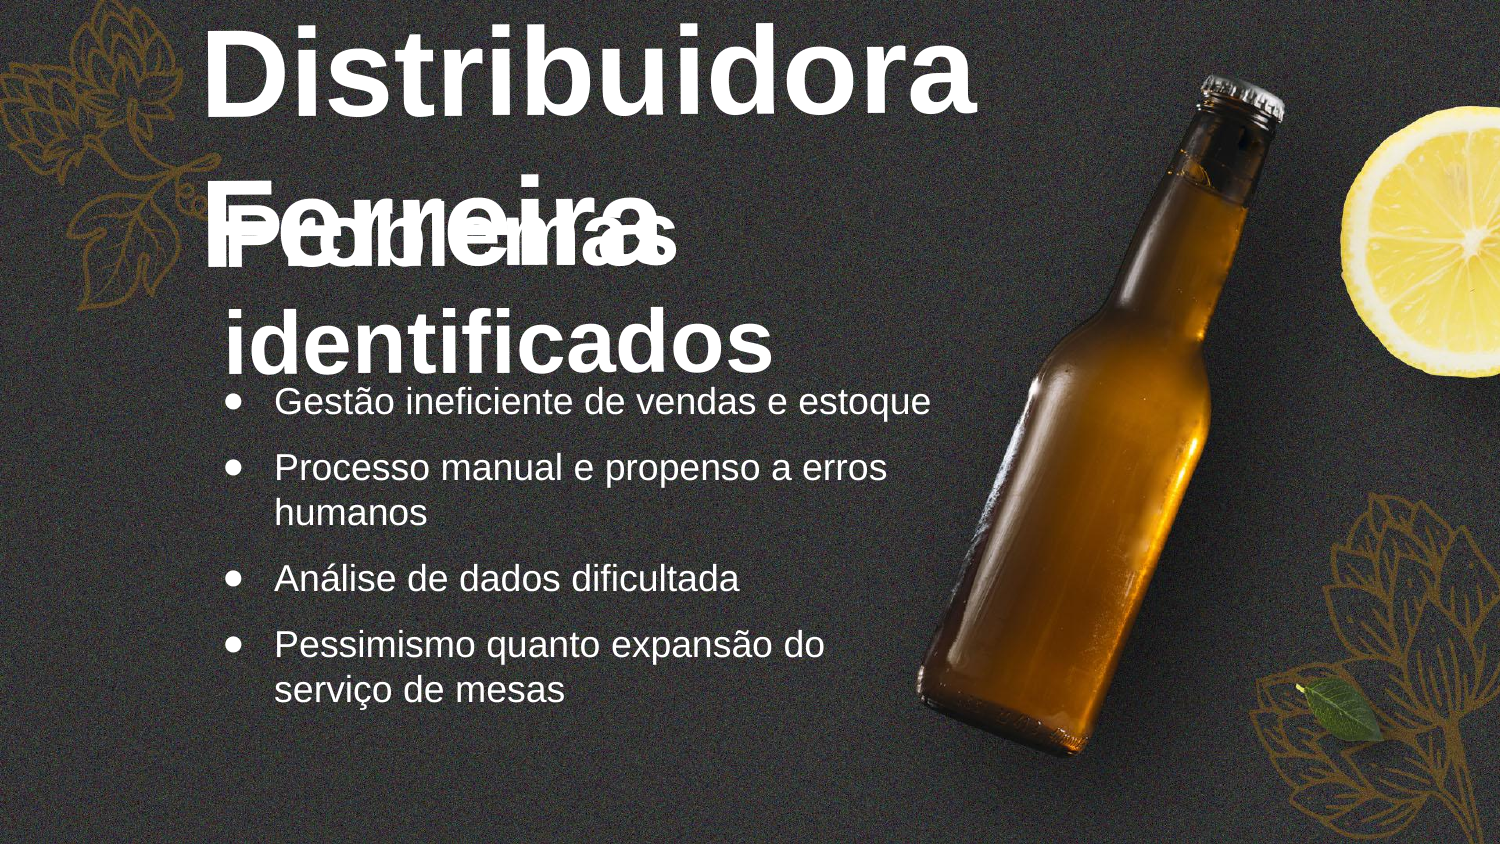

Distribuidora Ferreira
# Problemas identificados
Gestão ineficiente de vendas e estoque
Processo manual e propenso a erros humanos
Análise de dados dificultada
Pessimismo quanto expansão do serviço de mesas